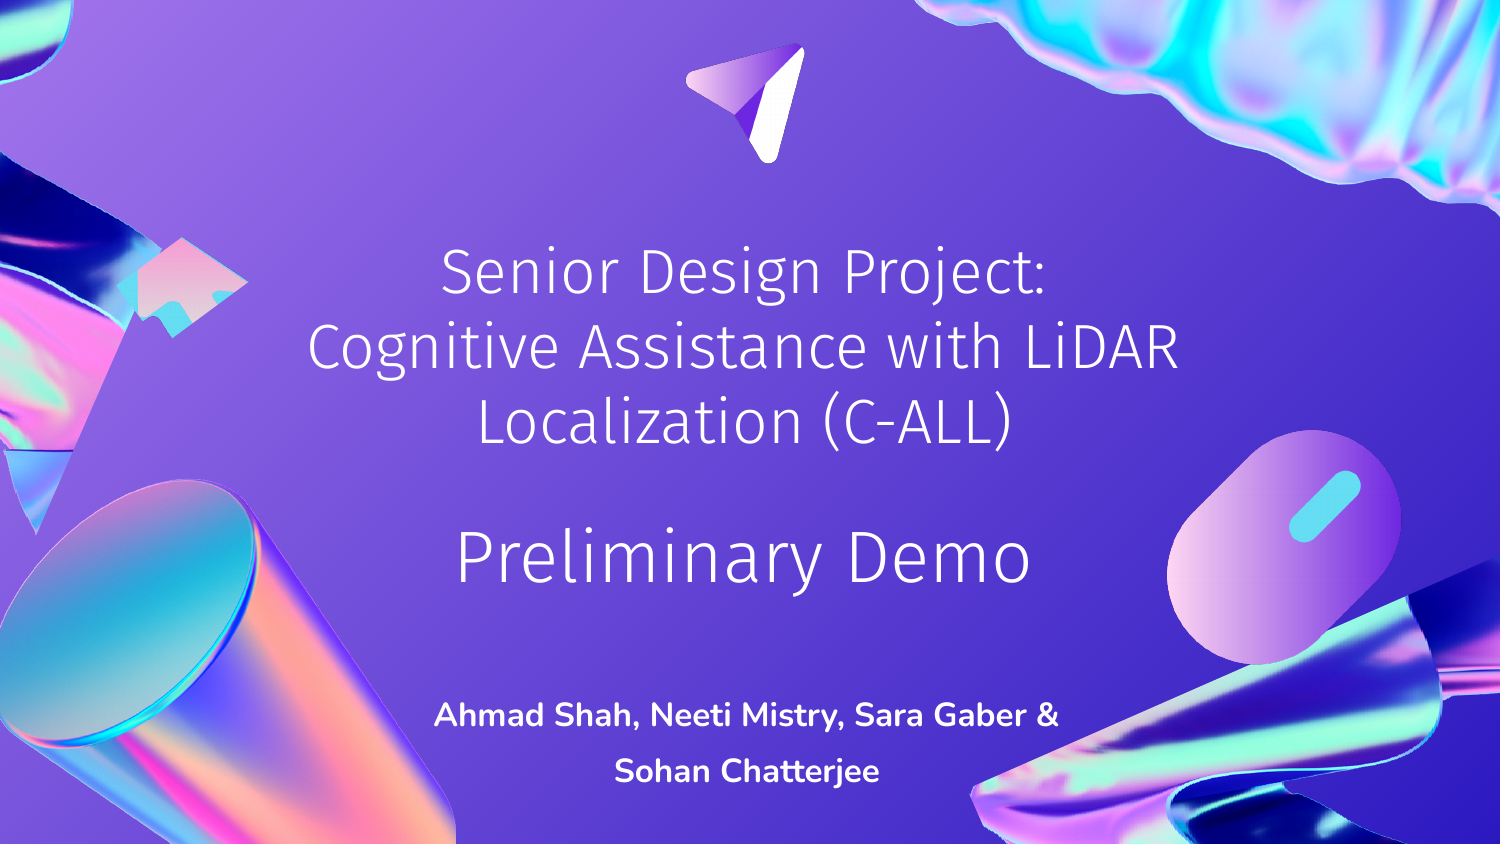

Senior Design Project:
Cognitive Assistance with LiDAR
Localization (C-ALL)

Preliminary Demo
Ahmad Shah, Neeti Mistry, Sara Gaber & Sohan Chatterjee